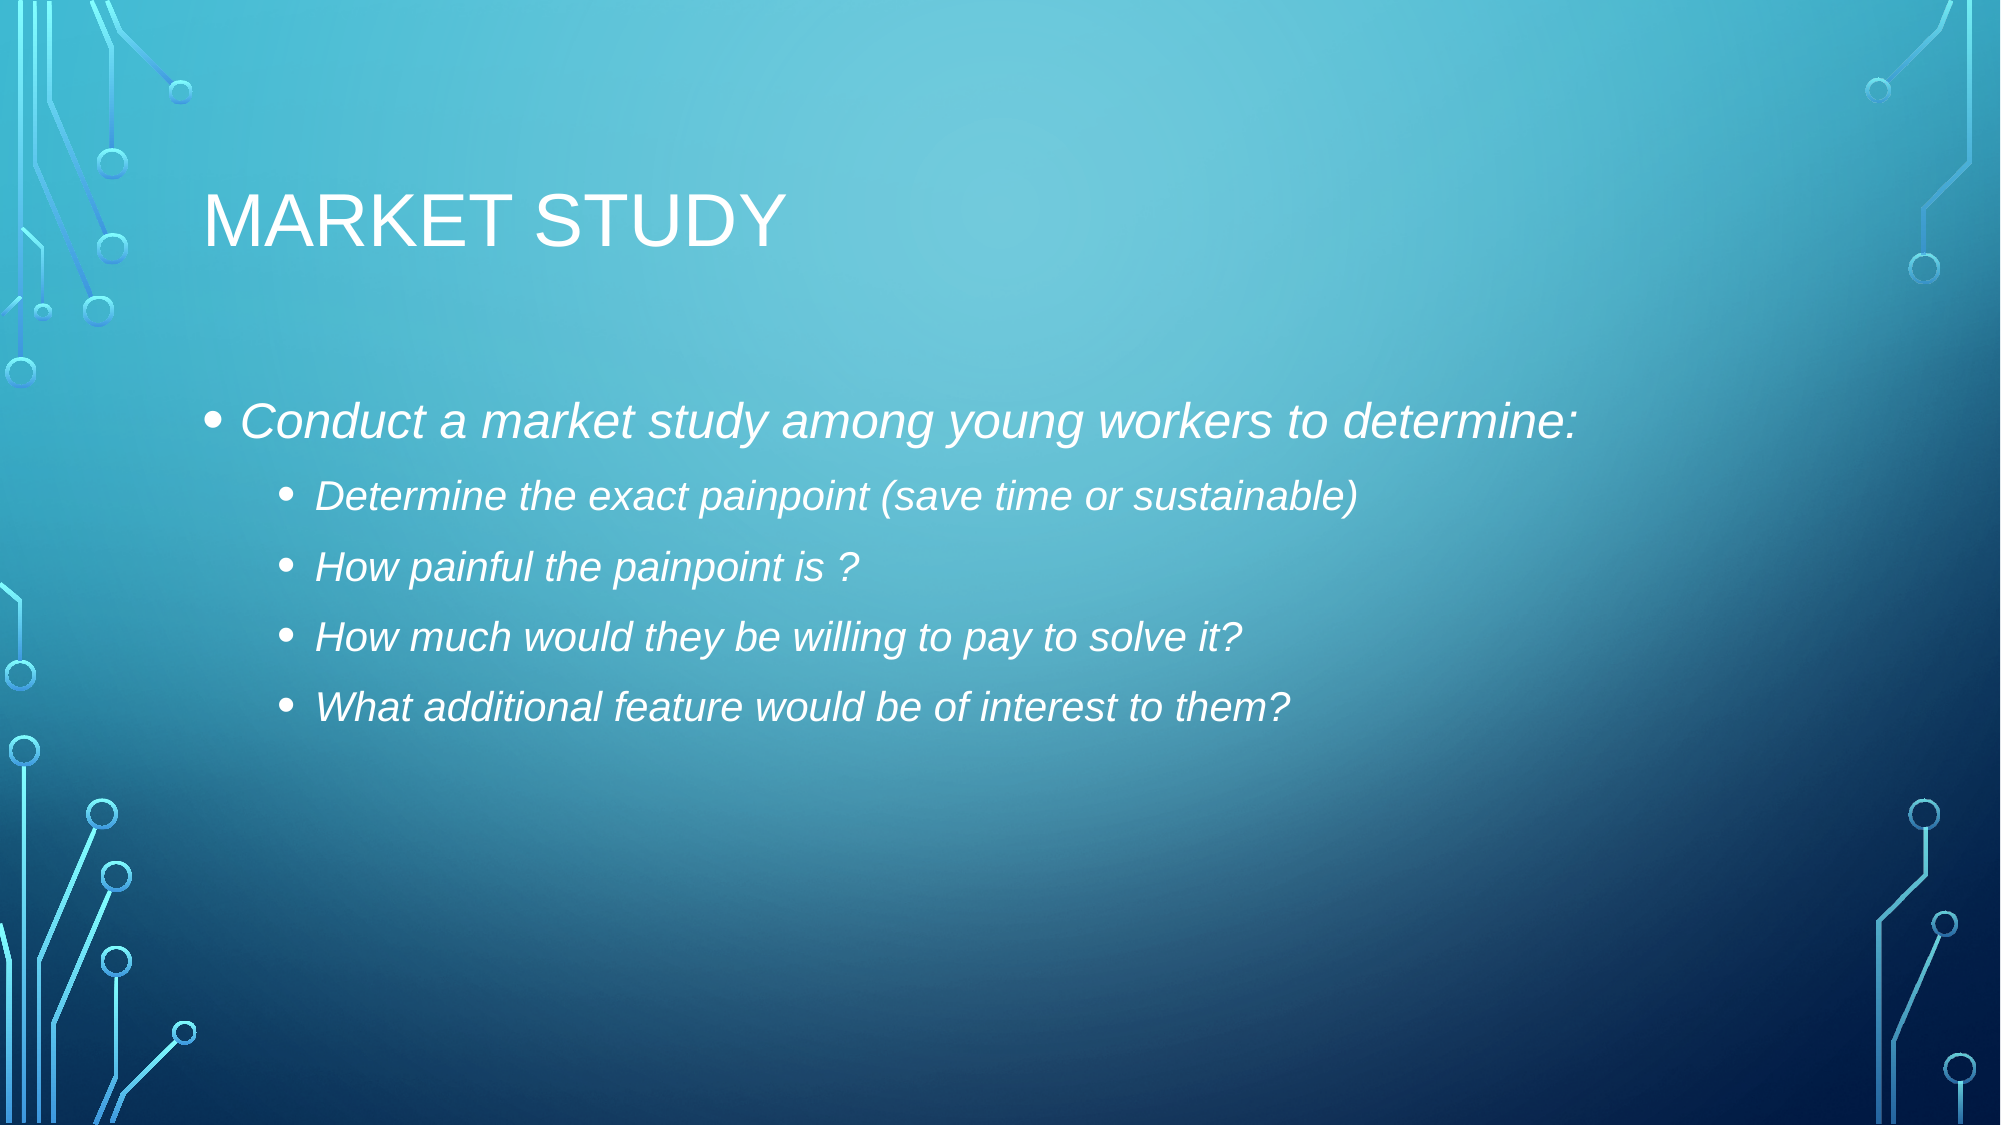

# Market Study
Conduct a market study among young workers to determine:
Determine the exact painpoint (save time or sustainable)
How painful the painpoint is ?
How much would they be willing to pay to solve it?
What additional feature would be of interest to them?